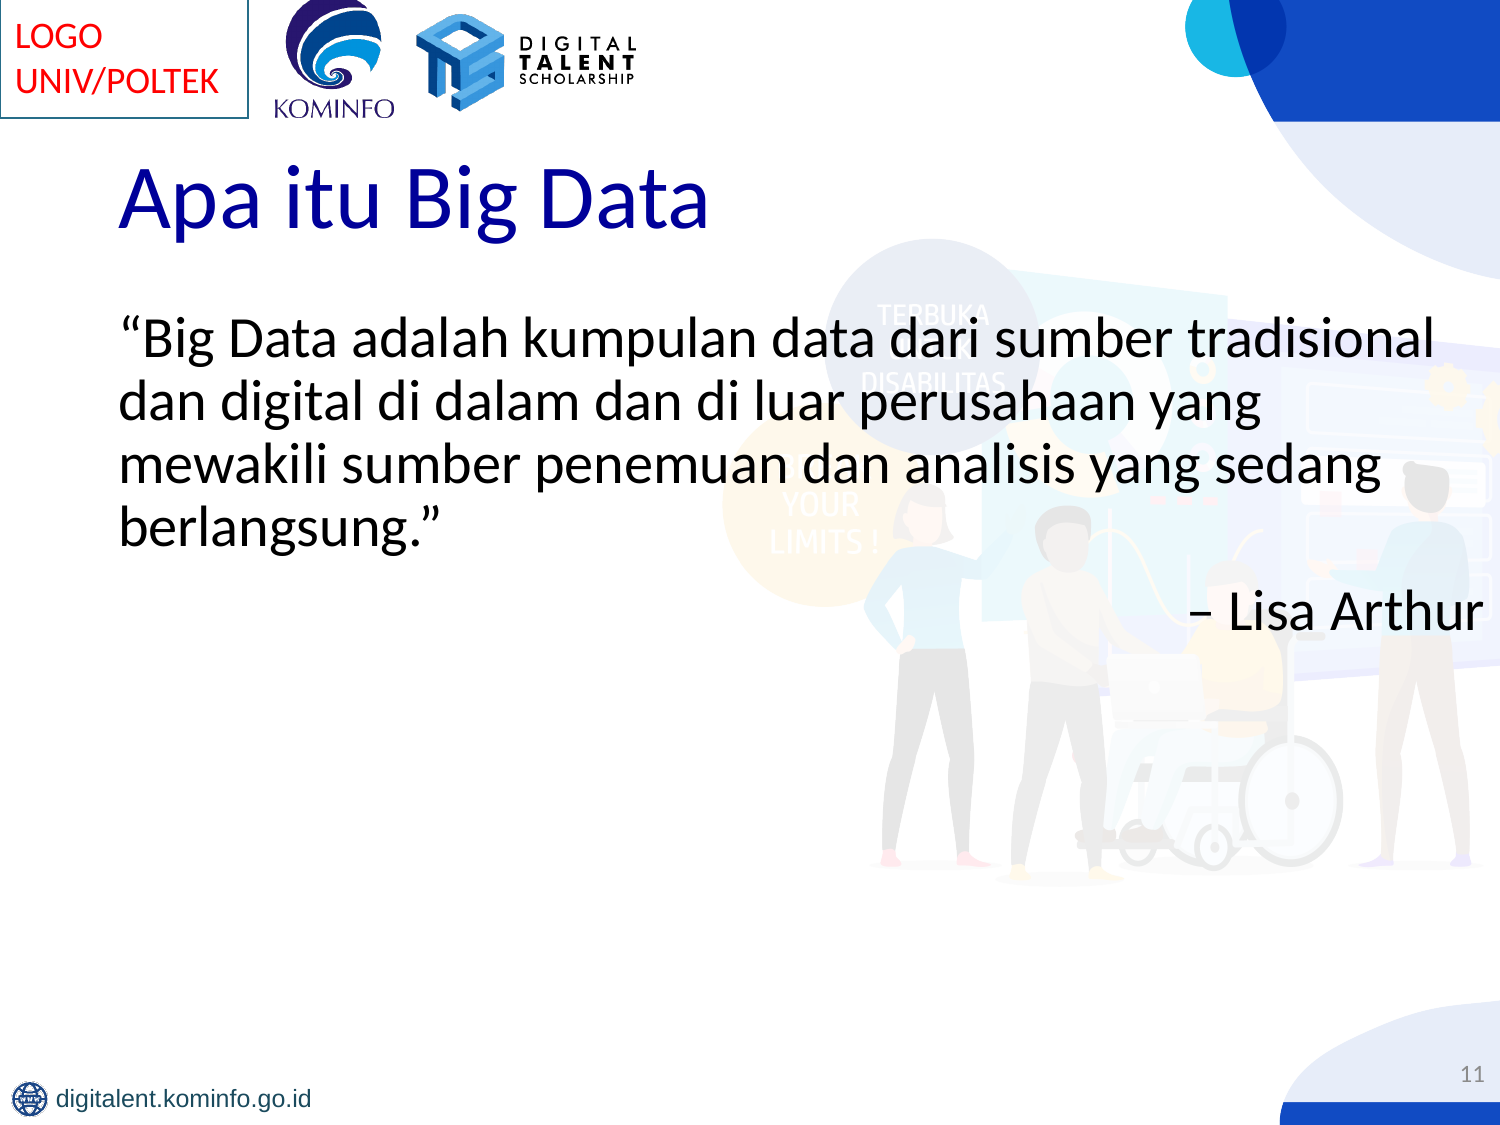

# Apa itu Big Data
“Big Data adalah kumpulan data dari sumber tradisional dan digital di dalam dan di luar perusahaan yang mewakili sumber penemuan dan analisis yang sedang berlangsung.”
– Lisa Arthur
11